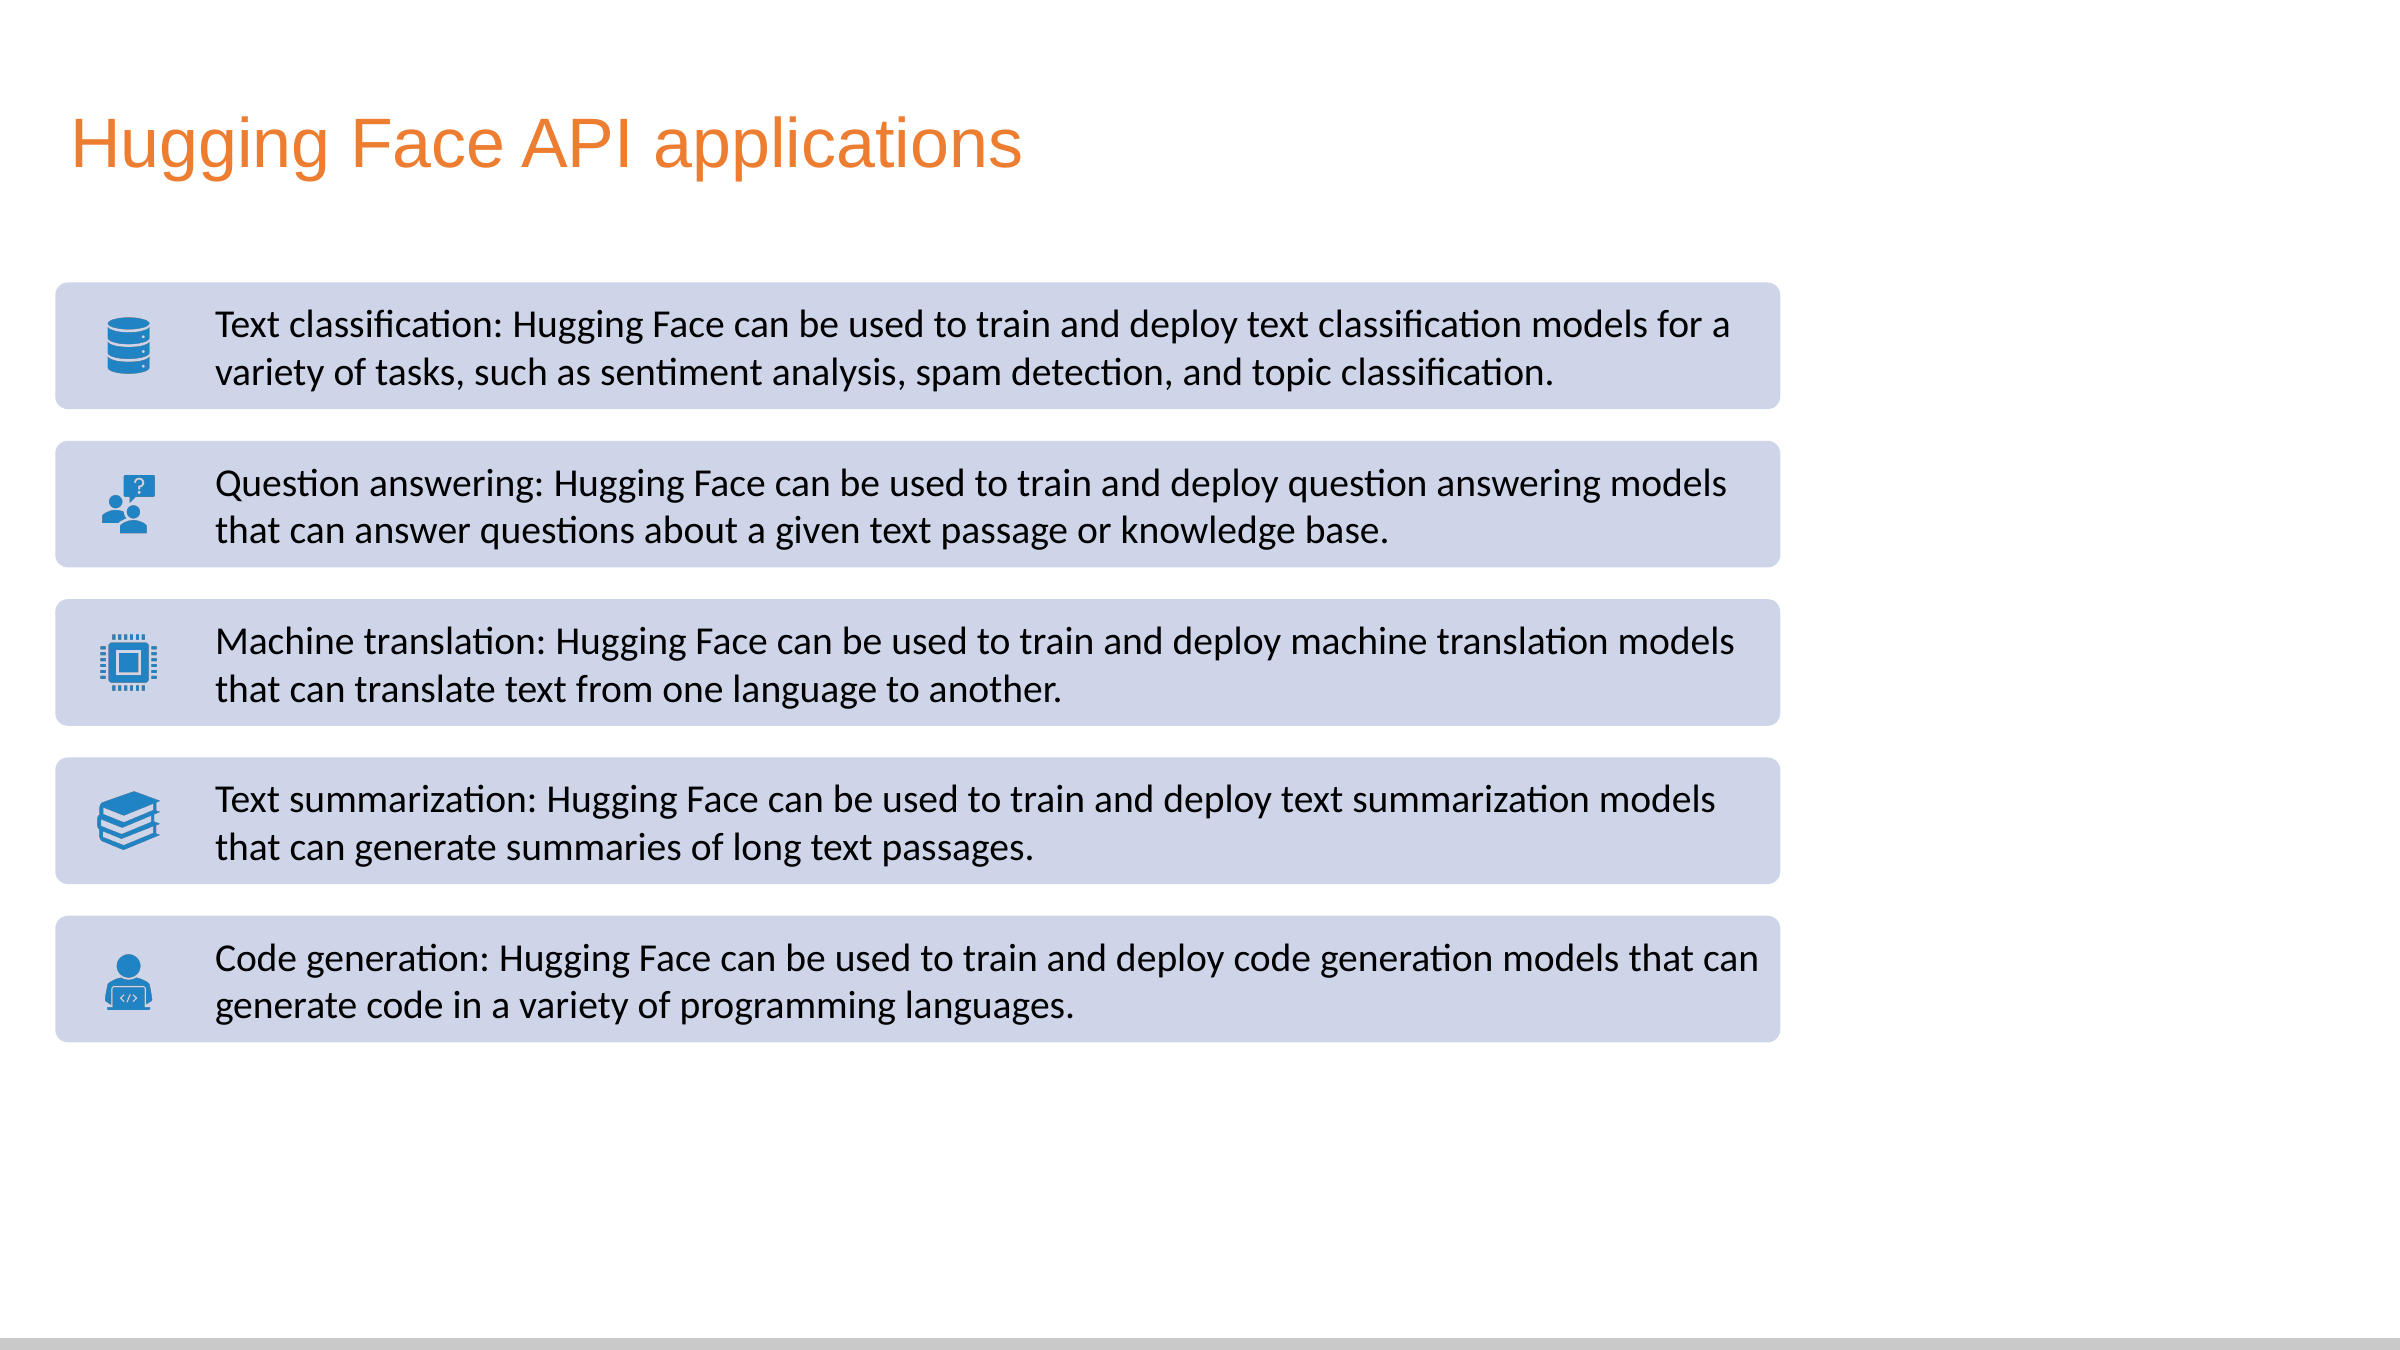

# Hugging Face API applications
Text classification: Hugging Face can be used to train and deploy text classification models for a variety of tasks, such as sentiment analysis, spam detection, and topic classification.
Question answering: Hugging Face can be used to train and deploy question answering models that can answer questions about a given text passage or knowledge base.
Machine translation: Hugging Face can be used to train and deploy machine translation models that can translate text from one language to another.
Text summarization: Hugging Face can be used to train and deploy text summarization models that can generate summaries of long text passages.
Code generation: Hugging Face can be used to train and deploy code generation models that can generate code in a variety of programming languages.